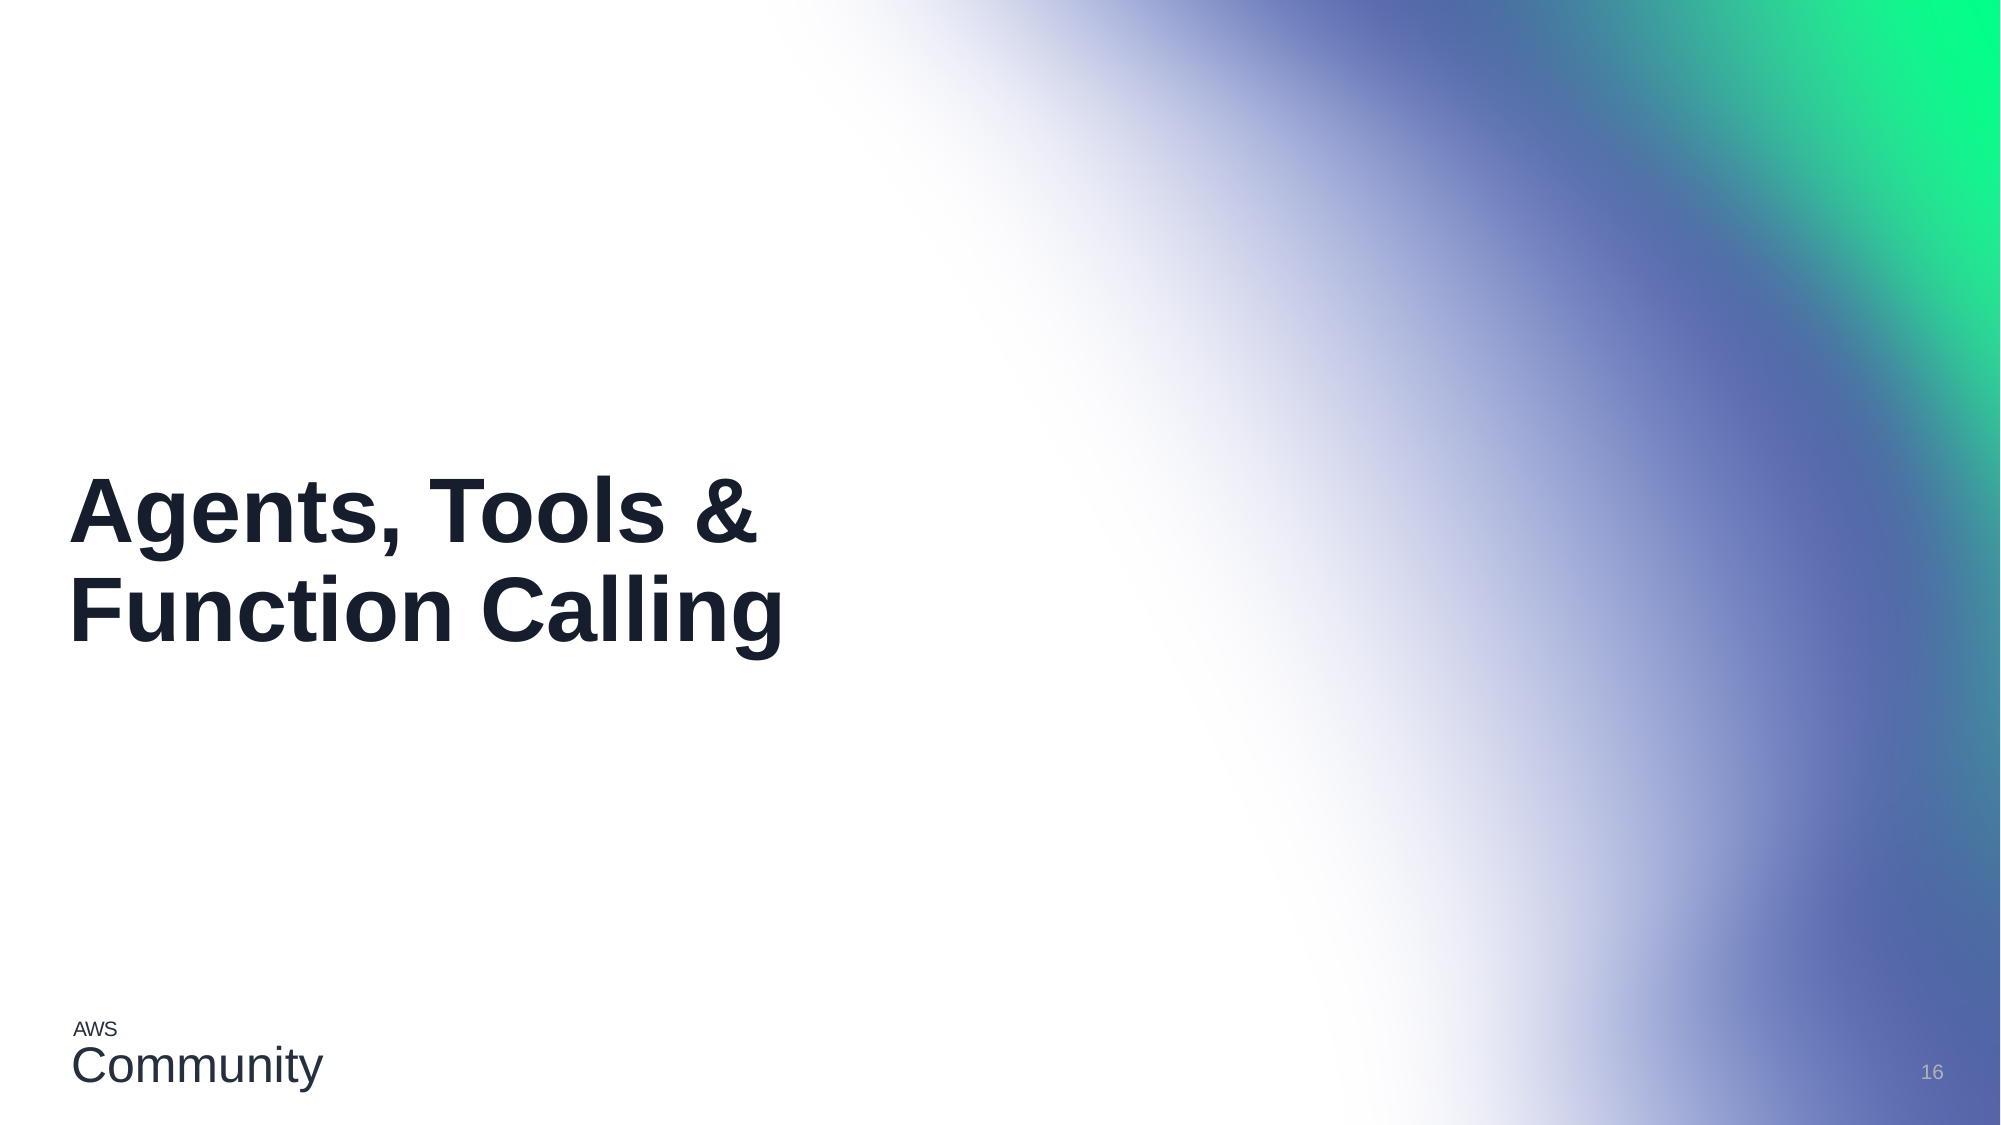

# Agents, Tools & Function Calling
16